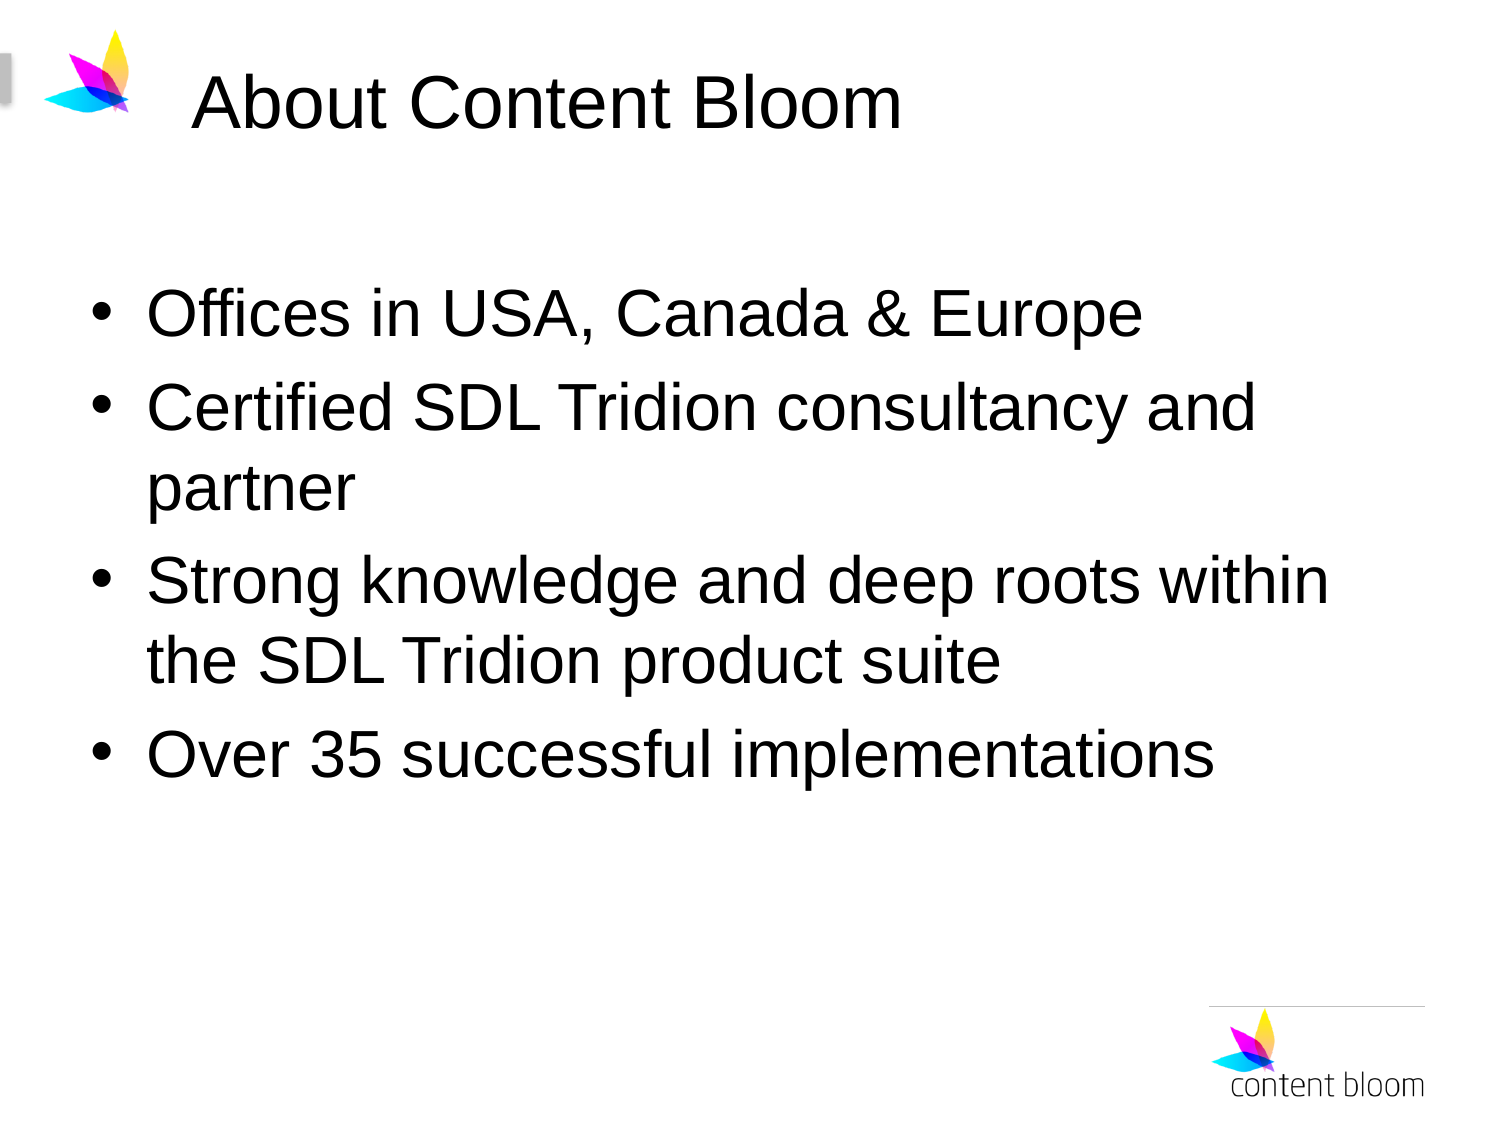

# About Content Bloom
Offices in USA, Canada & Europe
Certified SDL Tridion consultancy and partner
Strong knowledge and deep roots within the SDL Tridion product suite
Over 35 successful implementations